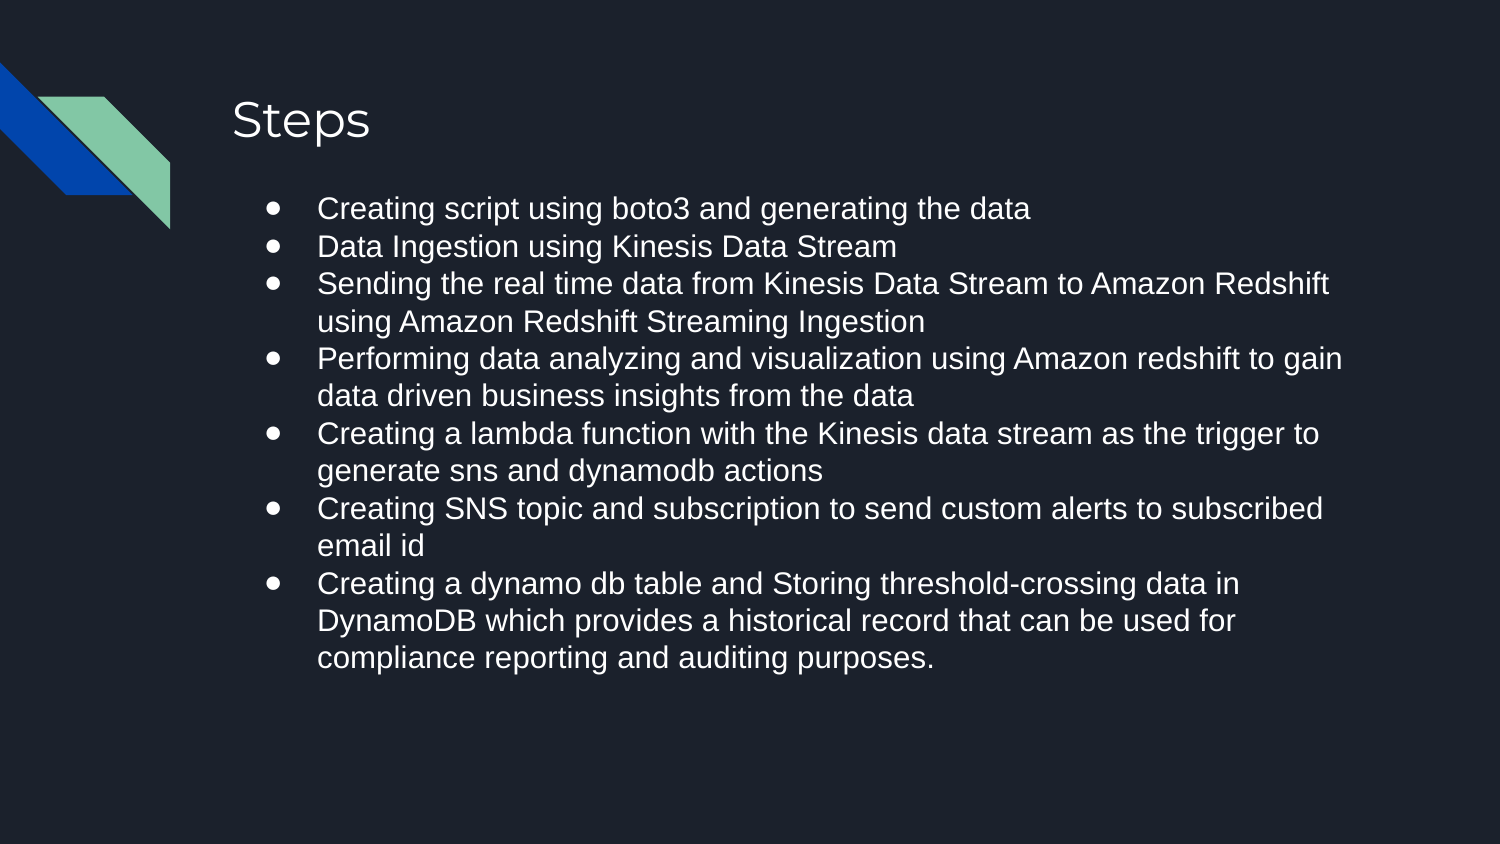

# Steps
Creating script using boto3 and generating the data
Data Ingestion using Kinesis Data Stream
Sending the real time data from Kinesis Data Stream to Amazon Redshift using Amazon Redshift Streaming Ingestion
Performing data analyzing and visualization using Amazon redshift to gain data driven business insights from the data
Creating a lambda function with the Kinesis data stream as the trigger to generate sns and dynamodb actions
Creating SNS topic and subscription to send custom alerts to subscribed email id
Creating a dynamo db table and Storing threshold-crossing data in DynamoDB which provides a historical record that can be used for compliance reporting and auditing purposes.